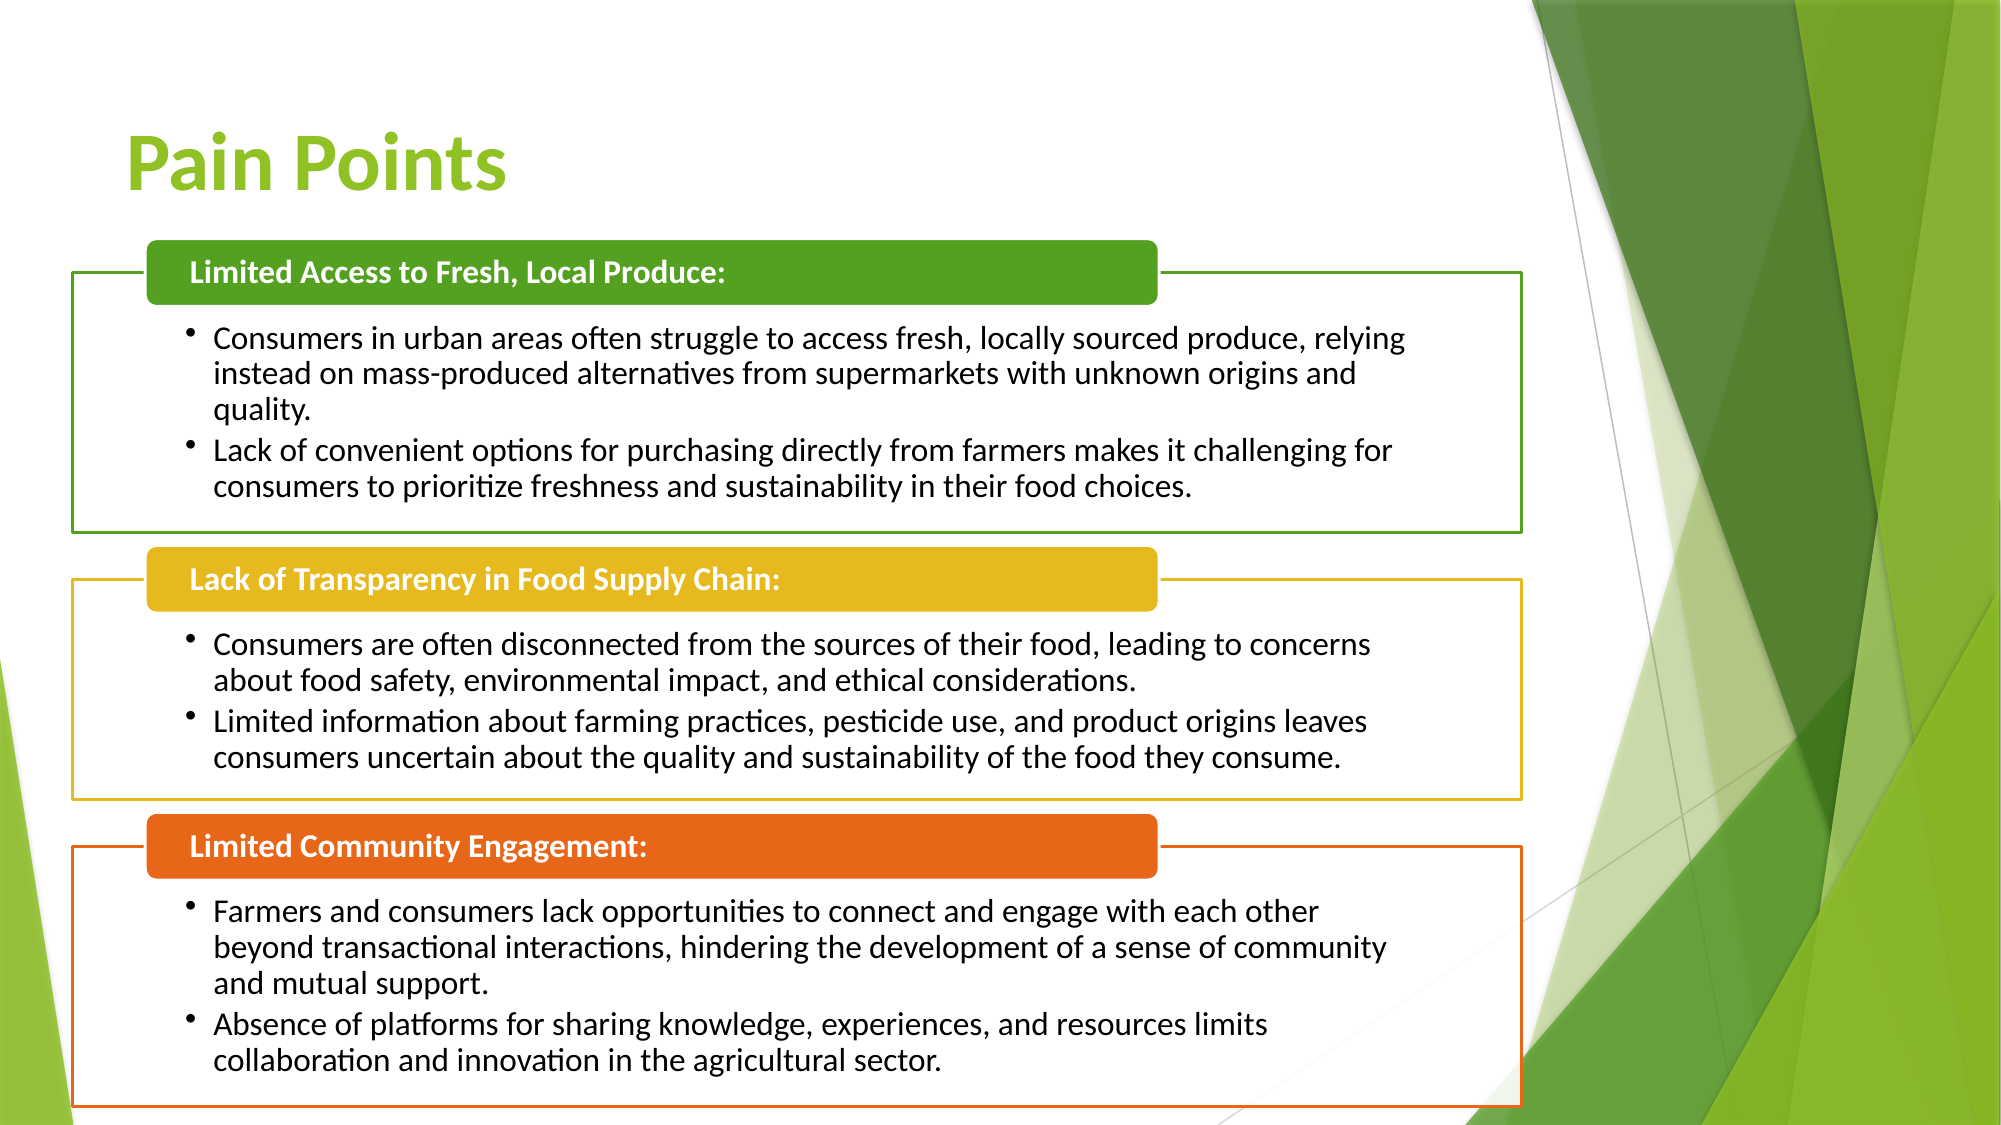

# Pain Points
Consumers in urban areas often struggle to access fresh, locally sourced produce, relying instead on mass-produced alternatives from supermarkets with unknown origins and quality.
Lack of convenient options for purchasing directly from farmers makes it challenging for consumers to prioritize freshness and sustainability in their food choices.
Limited Access to Fresh, Local Produce:
Consumers are often disconnected from the sources of their food, leading to concerns about food safety, environmental impact, and ethical considerations.
Limited information about farming practices, pesticide use, and product origins leaves consumers uncertain about the quality and sustainability of the food they consume.
Lack of Transparency in Food Supply Chain:
Farmers and consumers lack opportunities to connect and engage with each other beyond transactional interactions, hindering the development of a sense of community and mutual support.
Absence of platforms for sharing knowledge, experiences, and resources limits collaboration and innovation in the agricultural sector.
Limited Community Engagement: